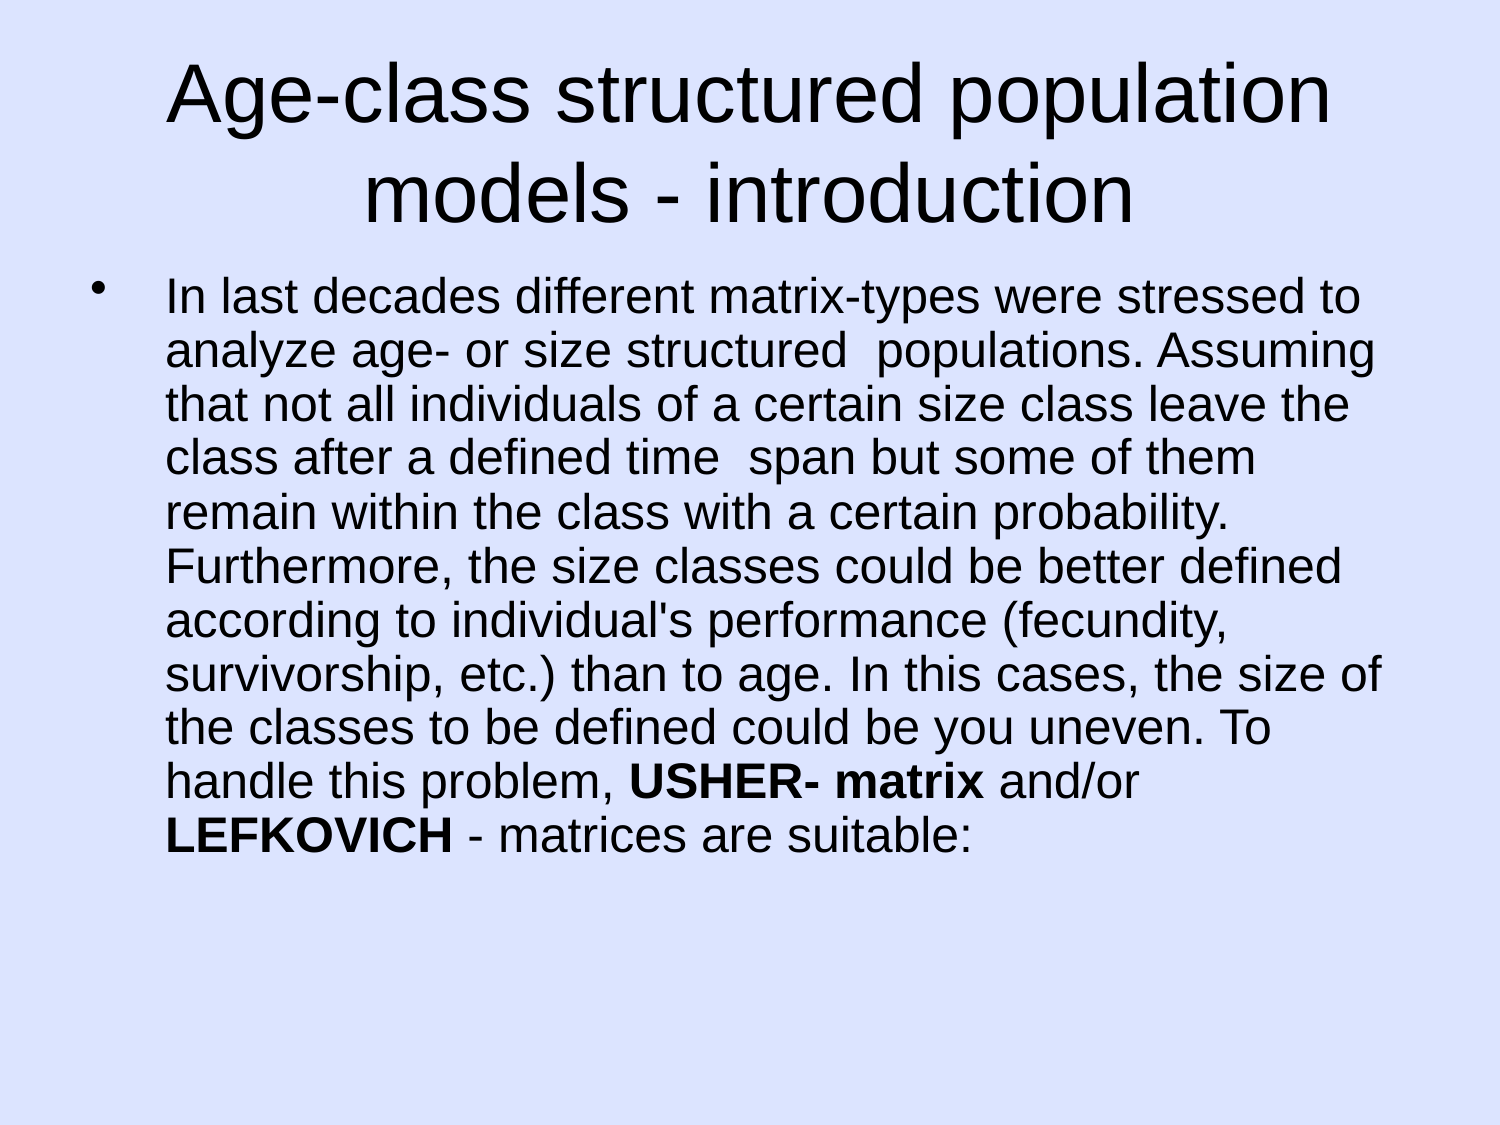

# Age-class structured population models - introduction
In last decades different matrix-types were stressed to analyze age- or size structured  populations. Assuming that not all individuals of a certain size class leave the class after a defined time  span but some of them remain within the class with a certain probability. Furthermore, the size classes could be better defined according to individual's performance (fecundity, survivorship, etc.) than to age. In this cases, the size of the classes to be defined could be you uneven. To handle this problem, USHER- matrix and/or LEFKOVICH - matrices are suitable: